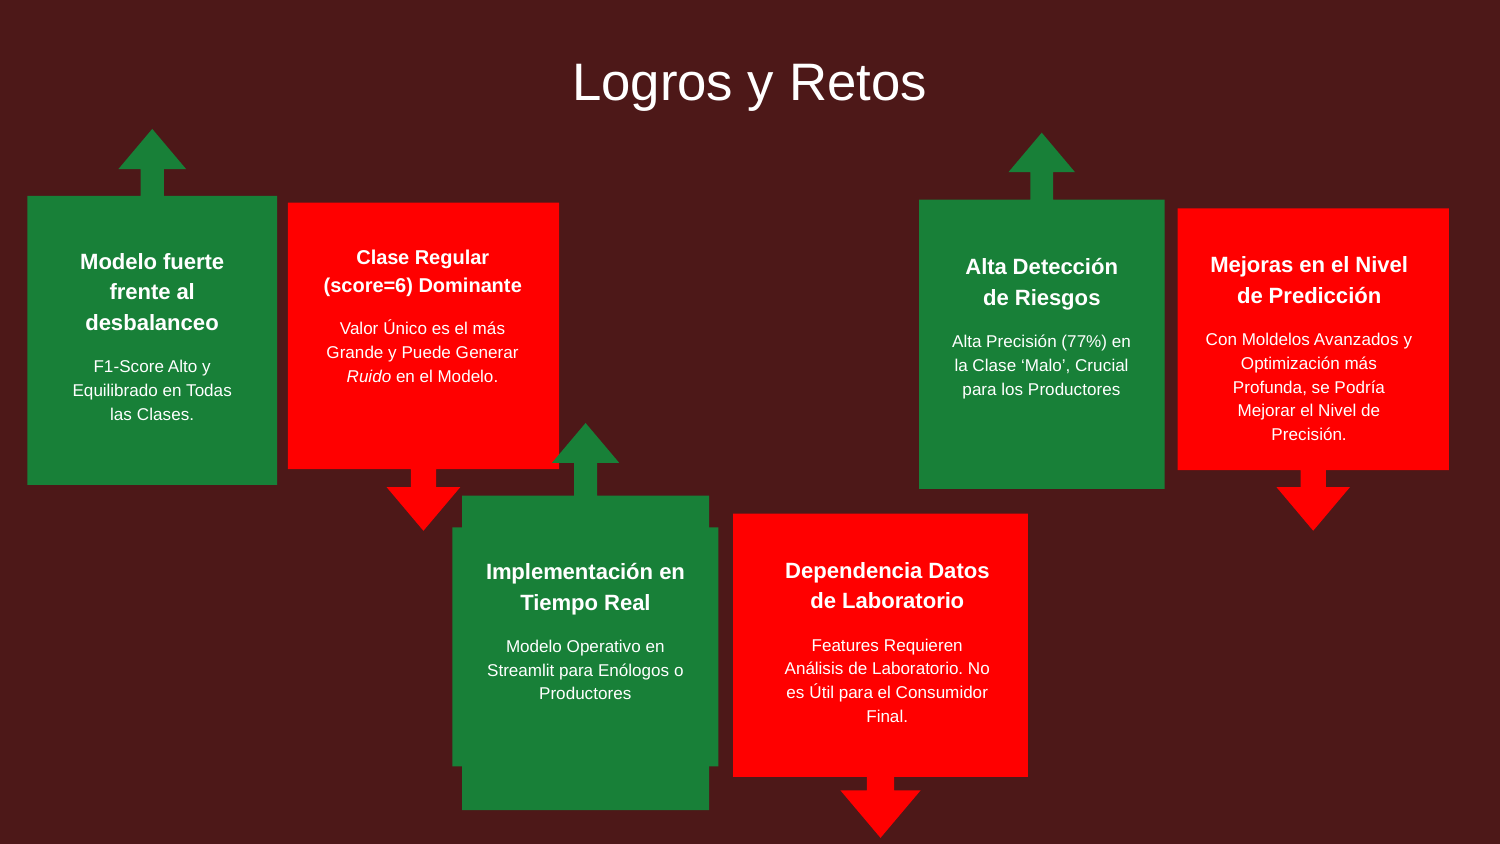

# Logros y Retos

Modelo fuerte frente al desbalanceo

F1-Score Alto y Equilibrado en Todas las Clases.

Alta Detección de Riesgos

Alta Precisión (77%) en la Clase ‘Malo’, Crucial para los Productores

Clase Regular (score=6) Dominante

Valor Único es el más Grande y Puede Generar Ruido en el Modelo.

Mejoras en el Nivel de Predicción

Con Moldelos Avanzados y Optimización más Profunda, se Podría Mejorar el Nivel de Precisión.

Implementación en Tiempo Real

Modelo Operativo en Streamlit para Enólogos o Productores

Dependencia Datos de Laboratorio

Features Requieren Análisis de Laboratorio. No es Útil para el Consumidor Final.